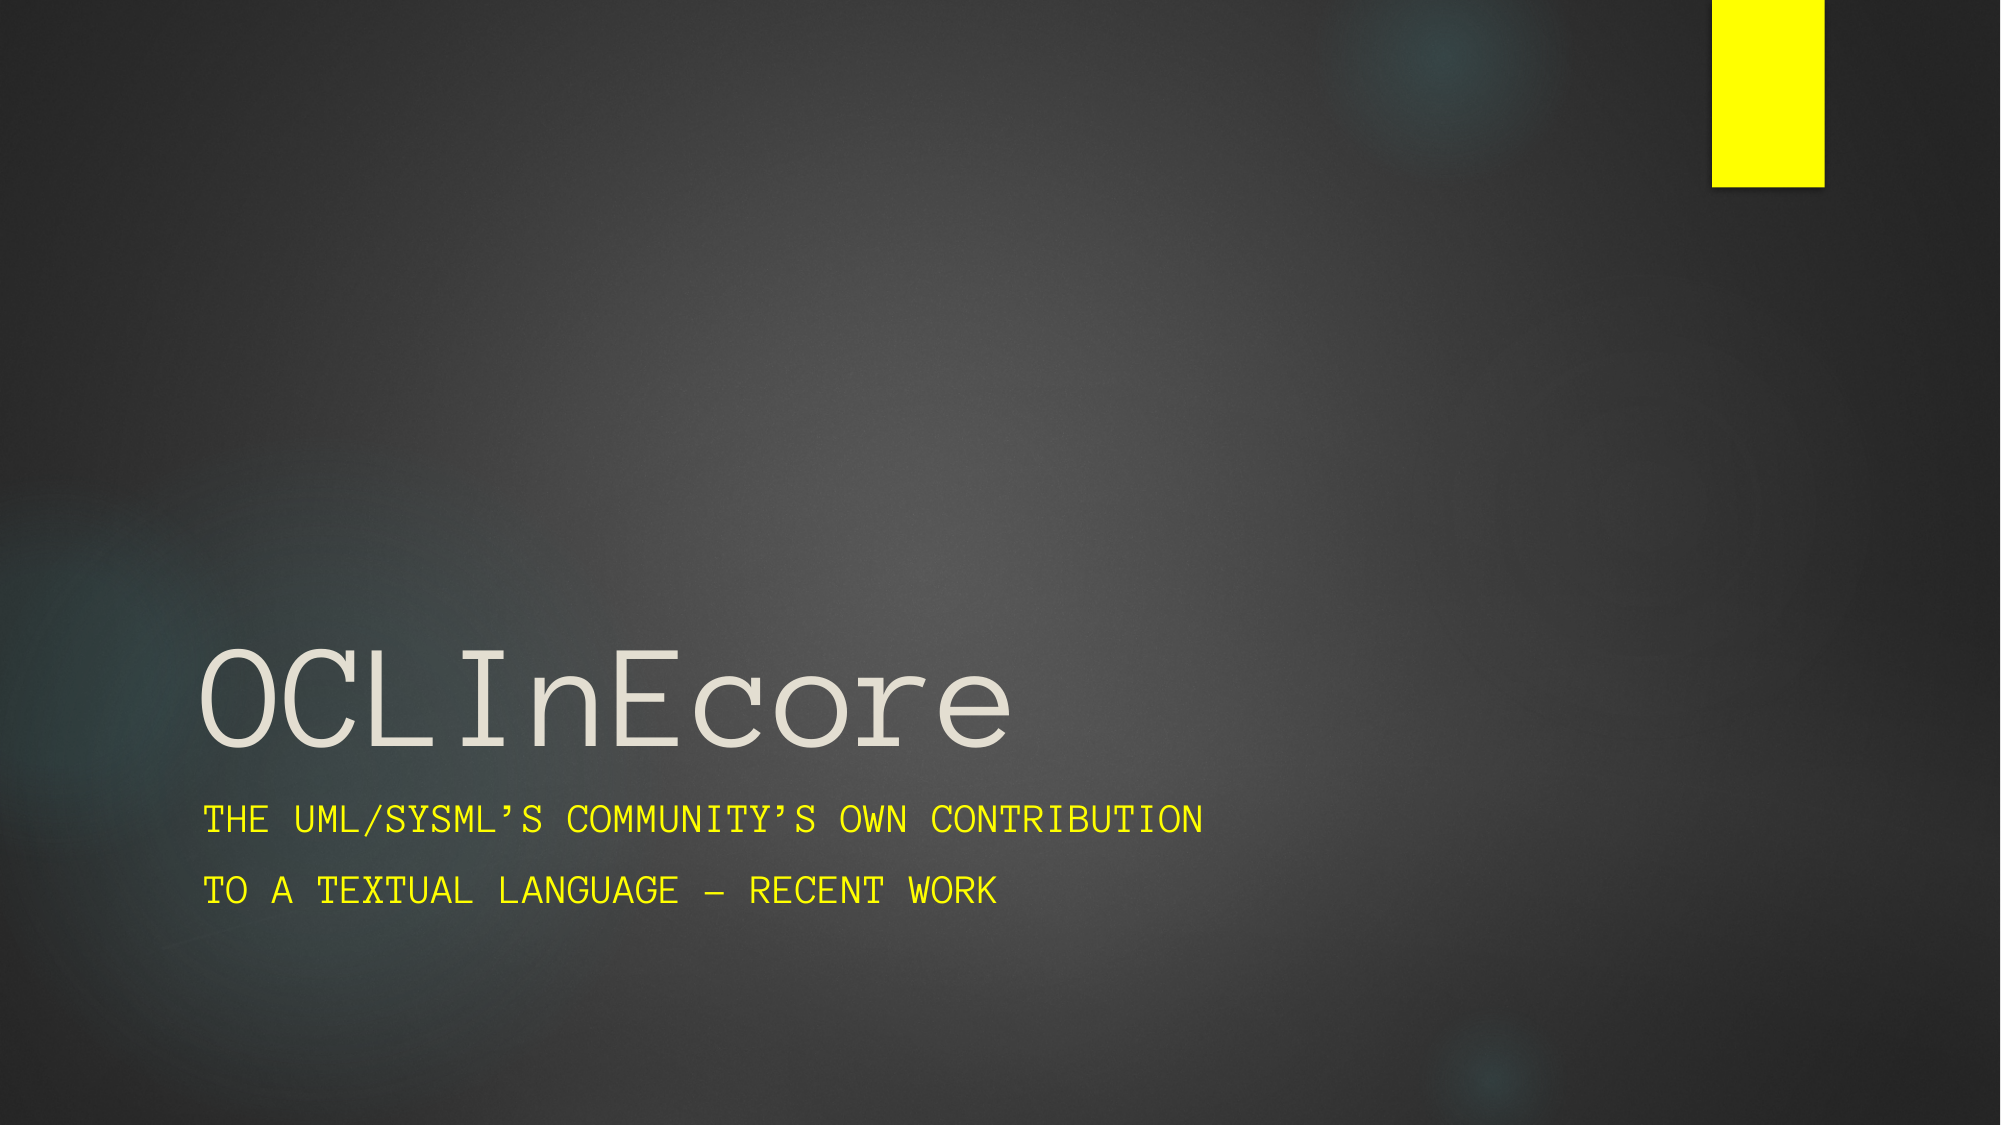

# OCLInEcore
The UML/SysML’s COMMUNITY’s own contribution
to a textual language - Recent work